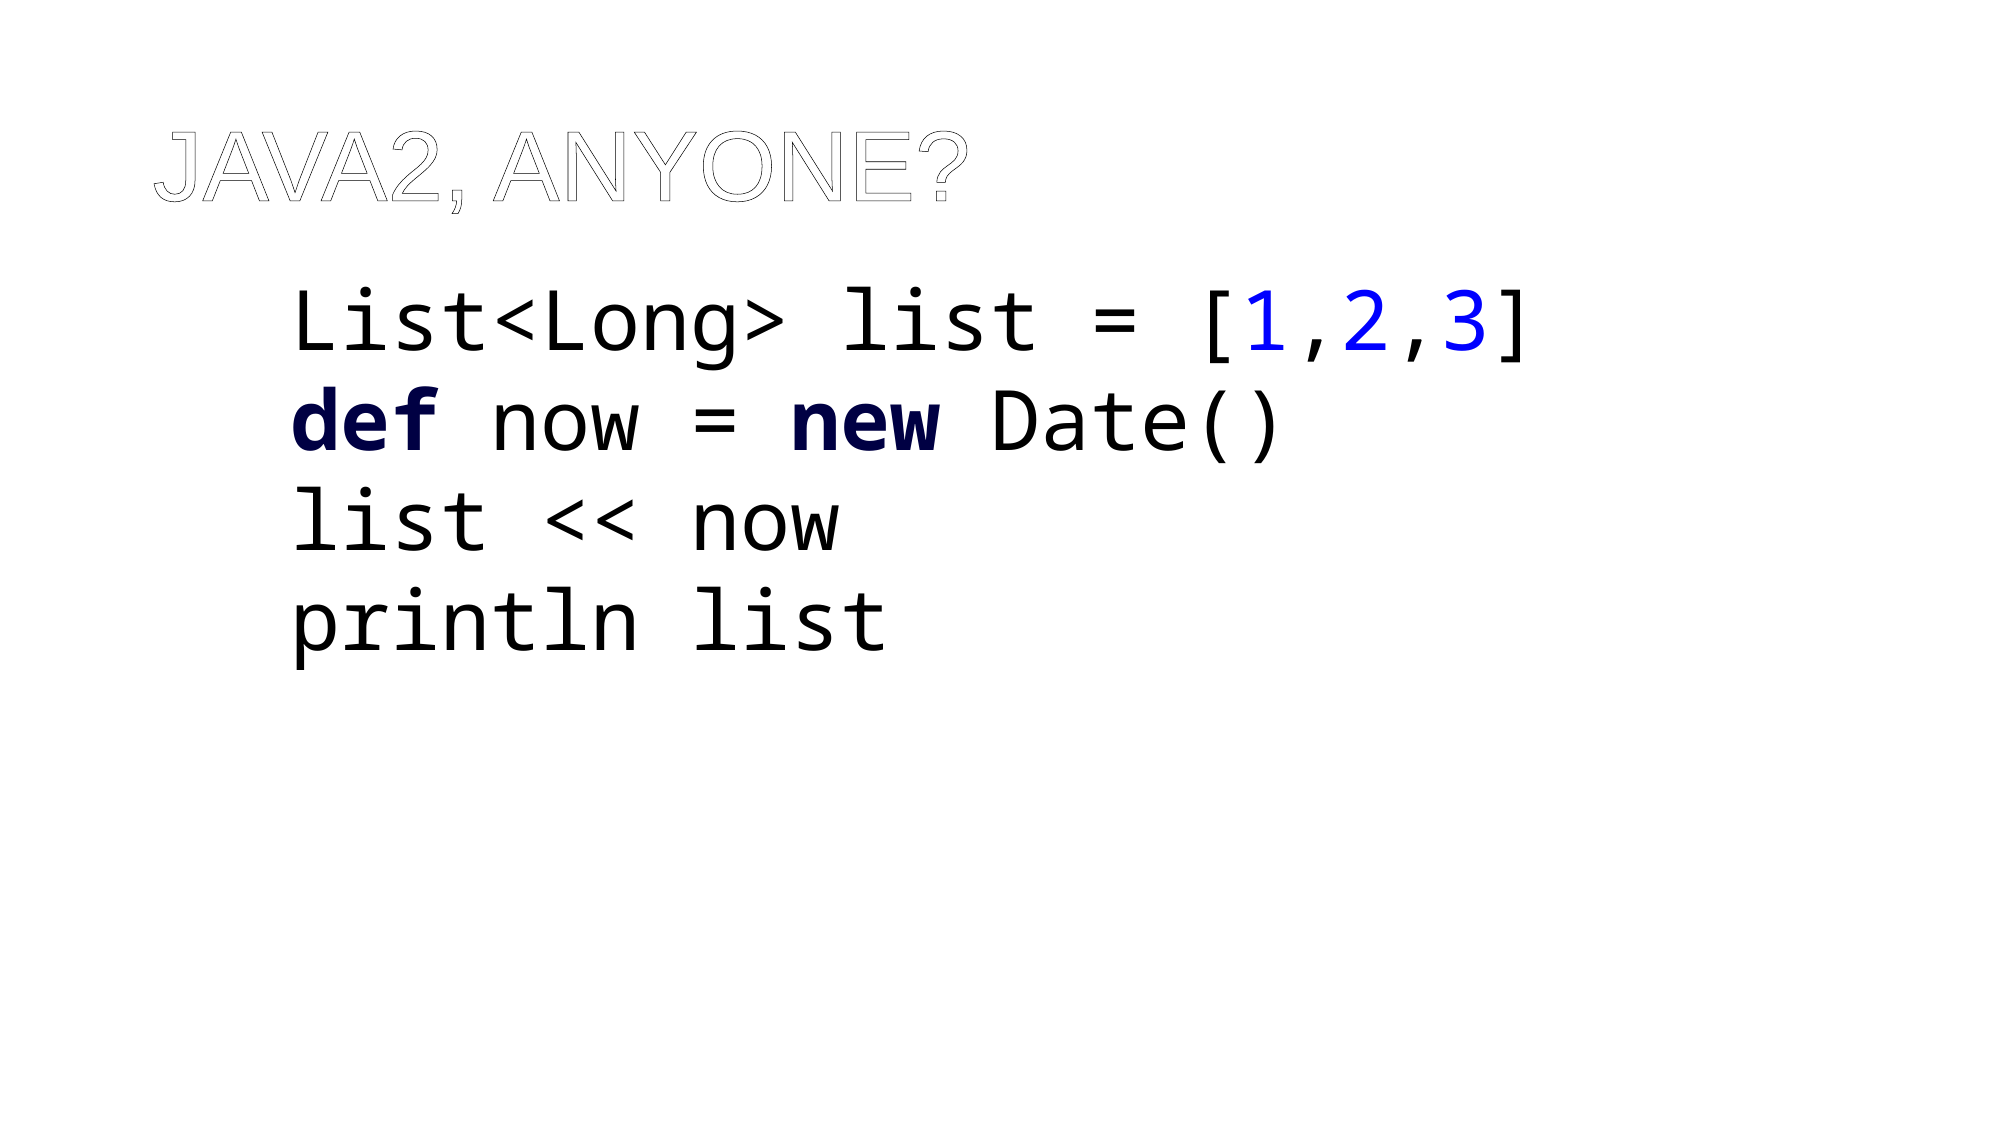

# Java2, anyone?
List<Long> list = [1,2,3]
def now = new Date()
list << now
println list